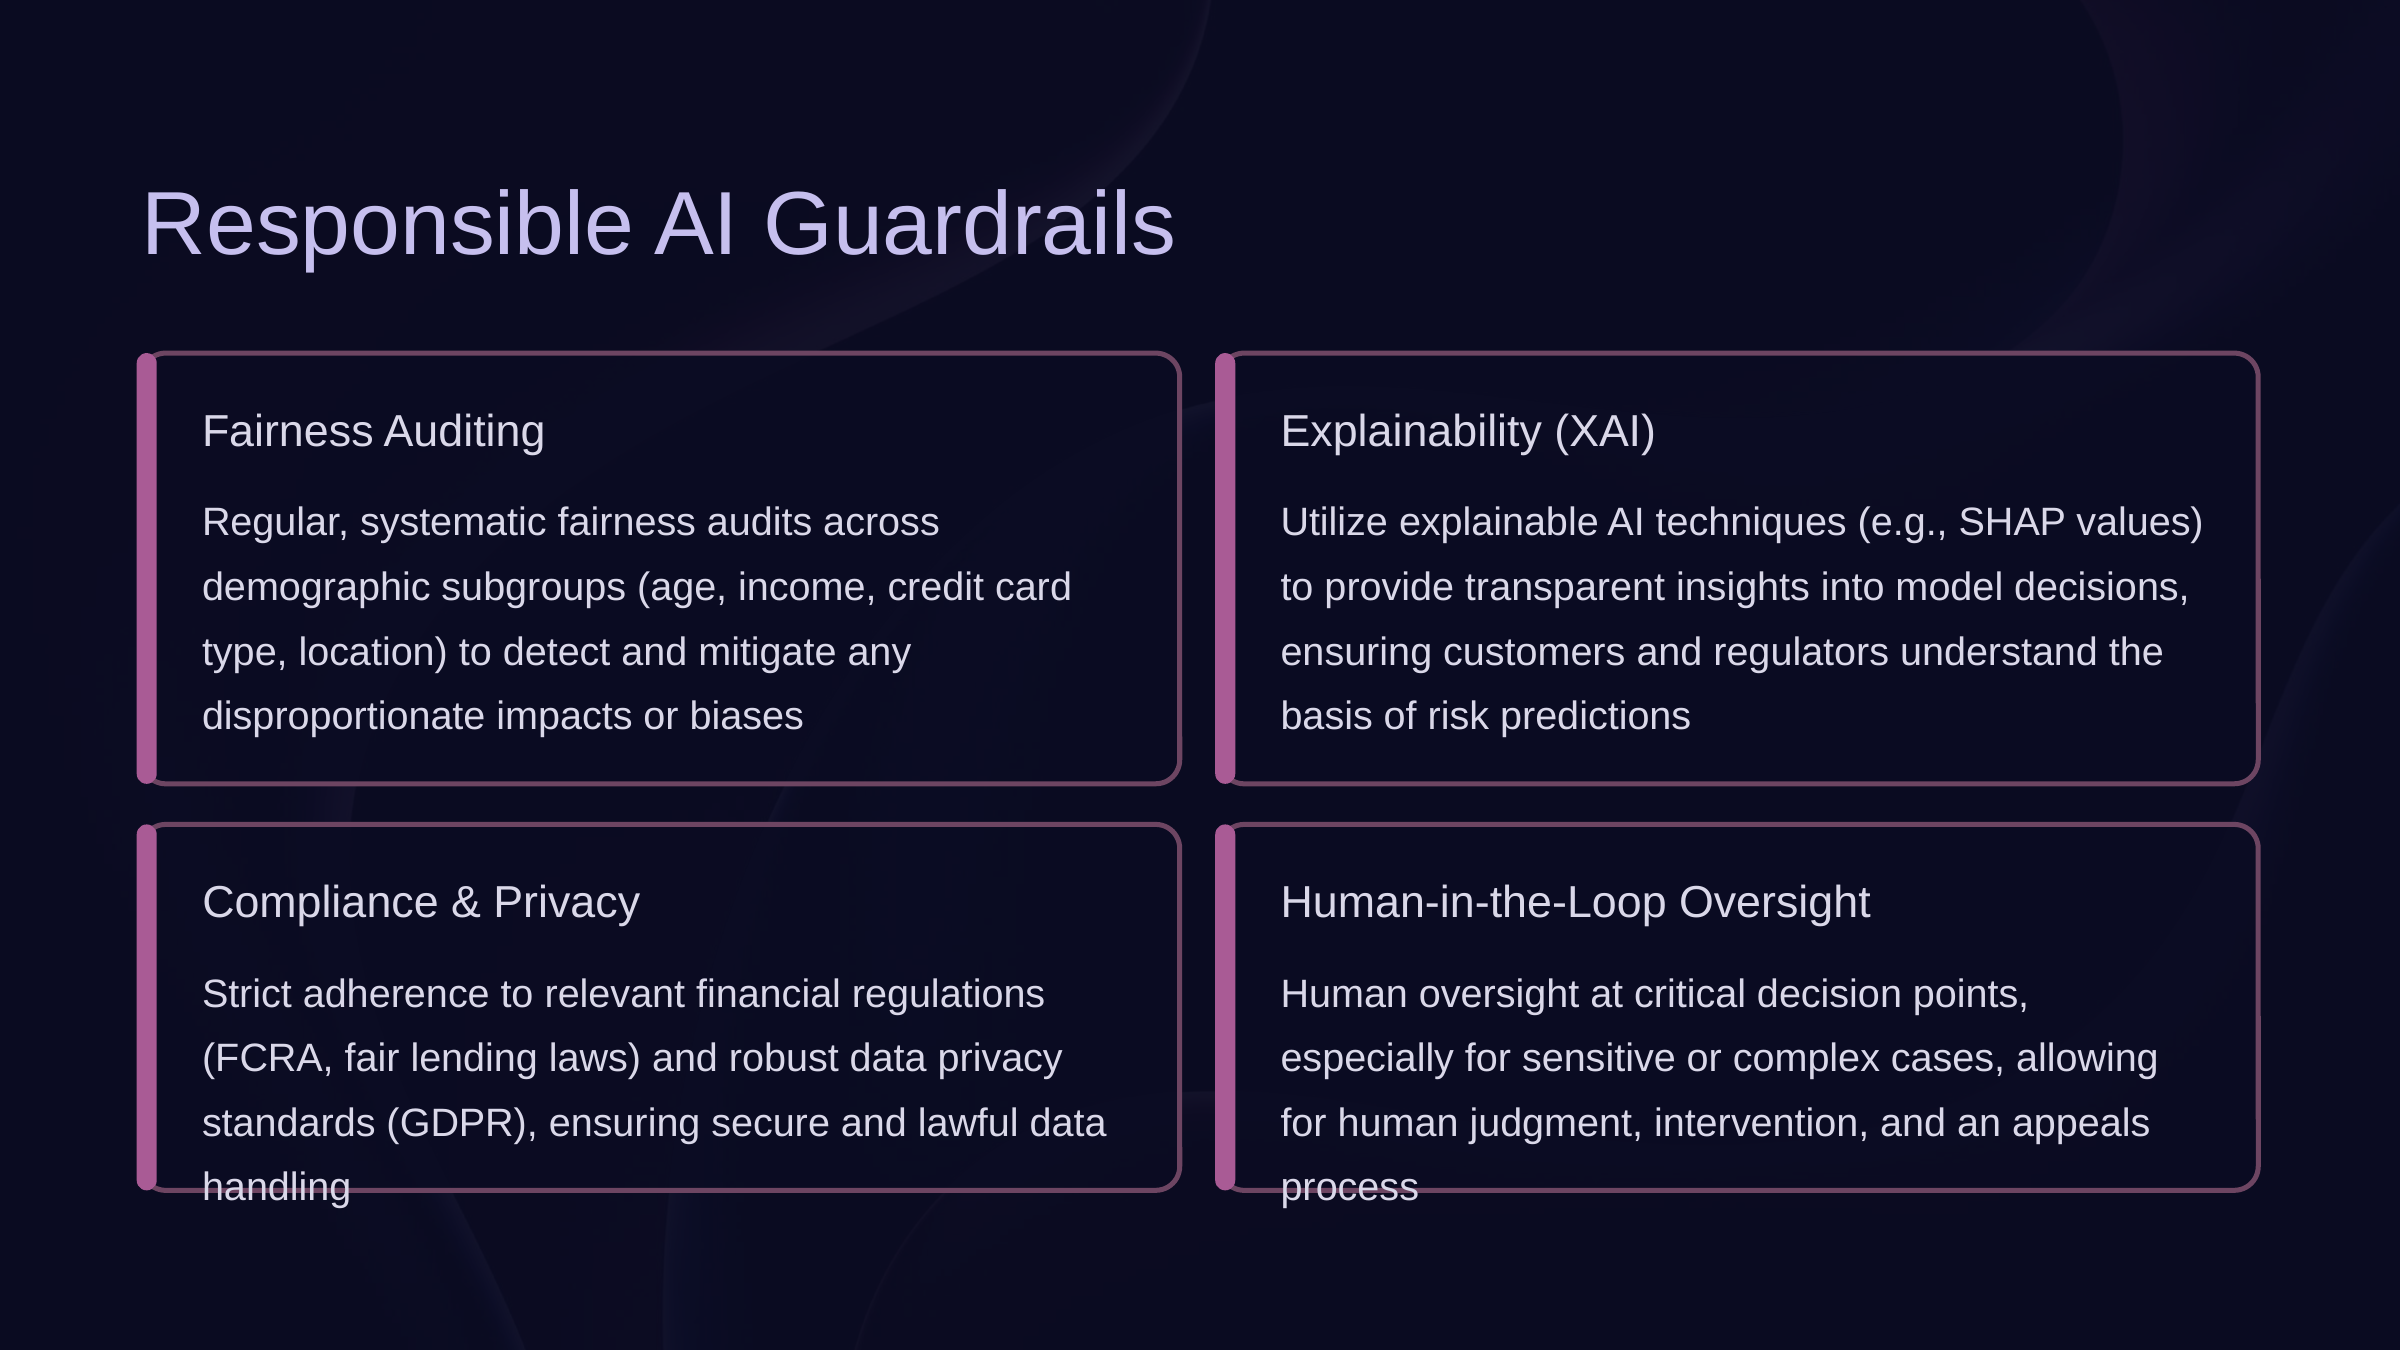

Responsible AI Guardrails

Fairness Auditing
Explainability (XAI)
Regular, systematic fairness audits across demographic subgroups (age, income, credit card type, location) to detect and mitigate any disproportionate impacts or biases
Utilize explainable AI techniques (e.g., SHAP values) to provide transparent insights into model decisions, ensuring customers and regulators understand the basis of risk predictions

Compliance & Privacy
Human-in-the-Loop Oversight
Strict adherence to relevant financial regulations (FCRA, fair lending laws) and robust data privacy standards (GDPR), ensuring secure and lawful data handling
Human oversight at critical decision points, especially for sensitive or complex cases, allowing for human judgment, intervention, and an appeals process